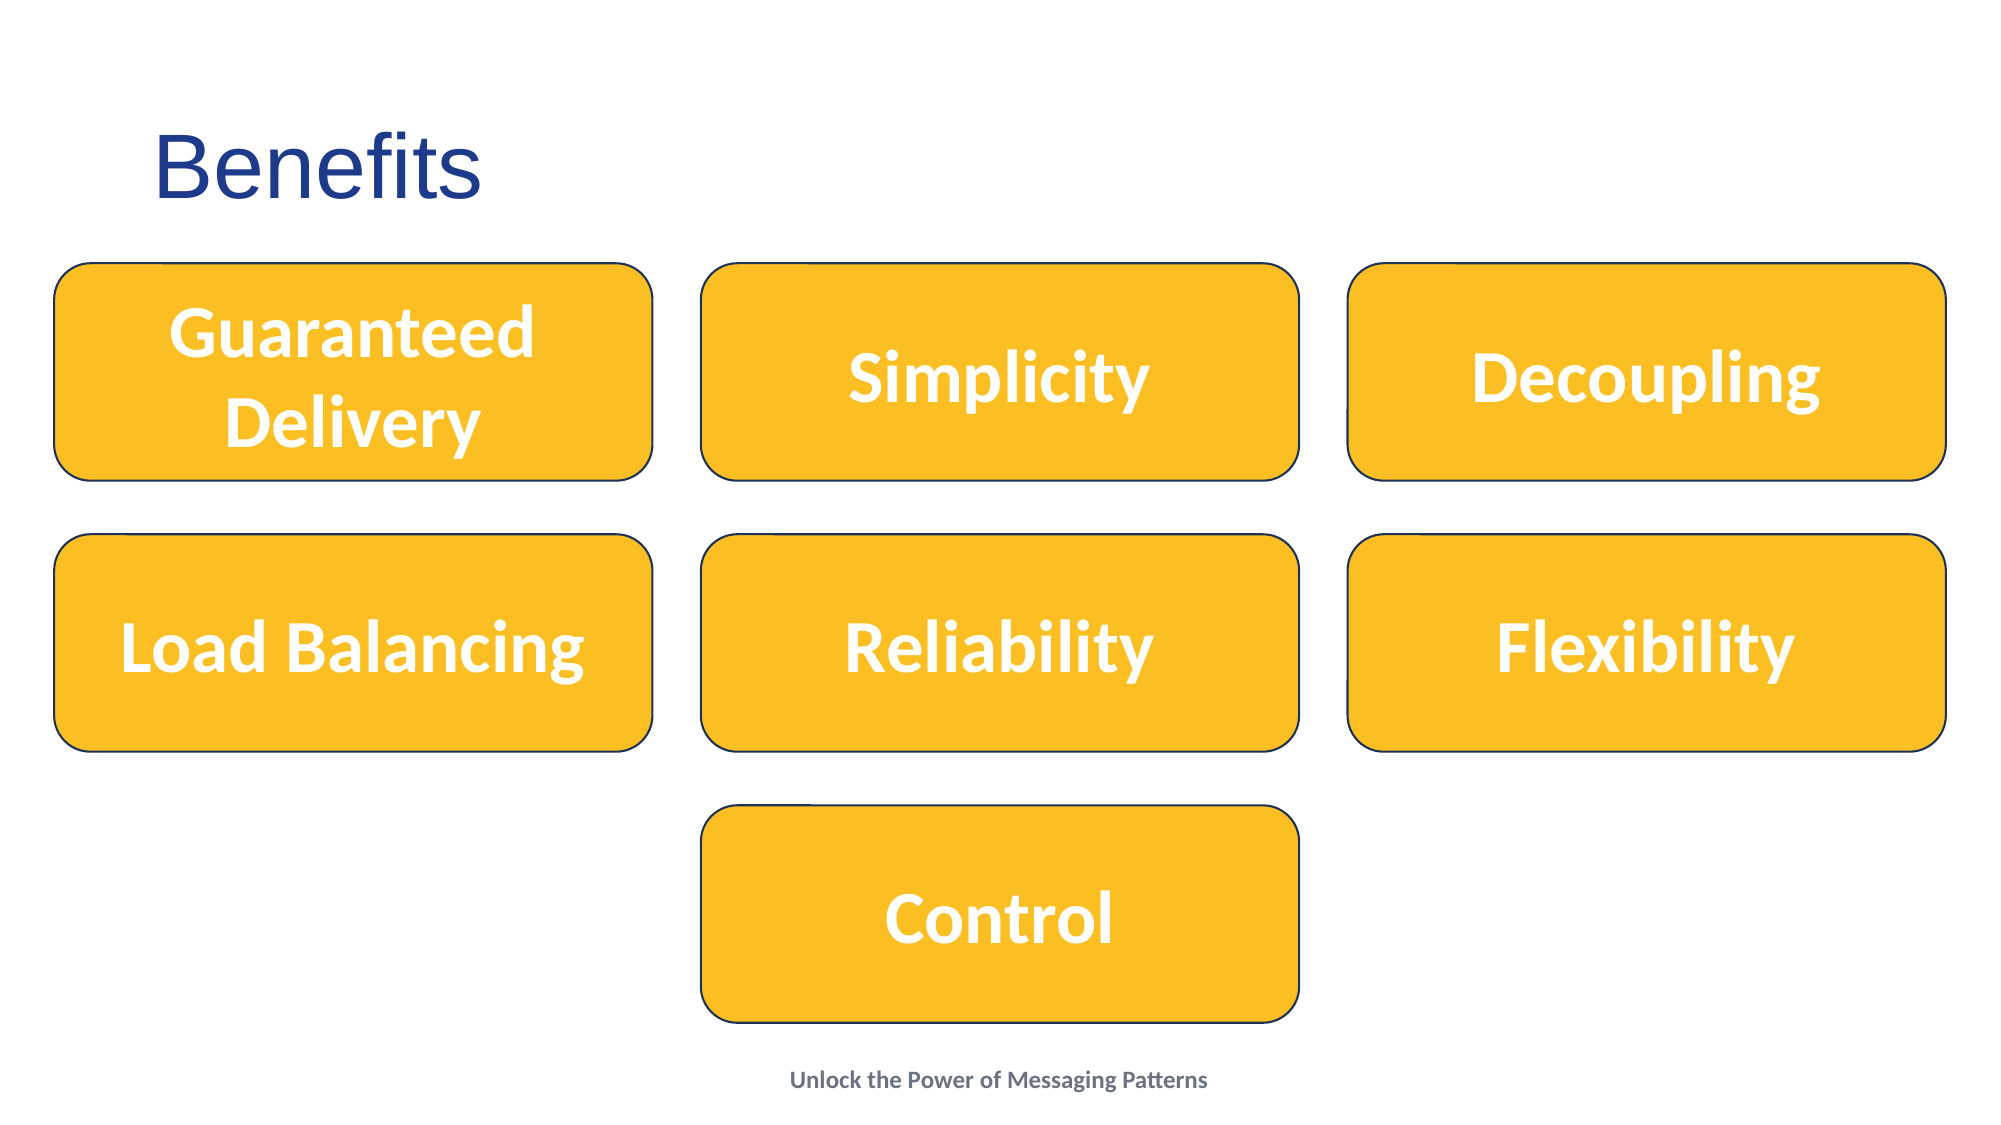

# Benefits
Decoupling
Guaranteed Delivery
Simplicity
Flexibility
Load Balancing
Reliability
Control